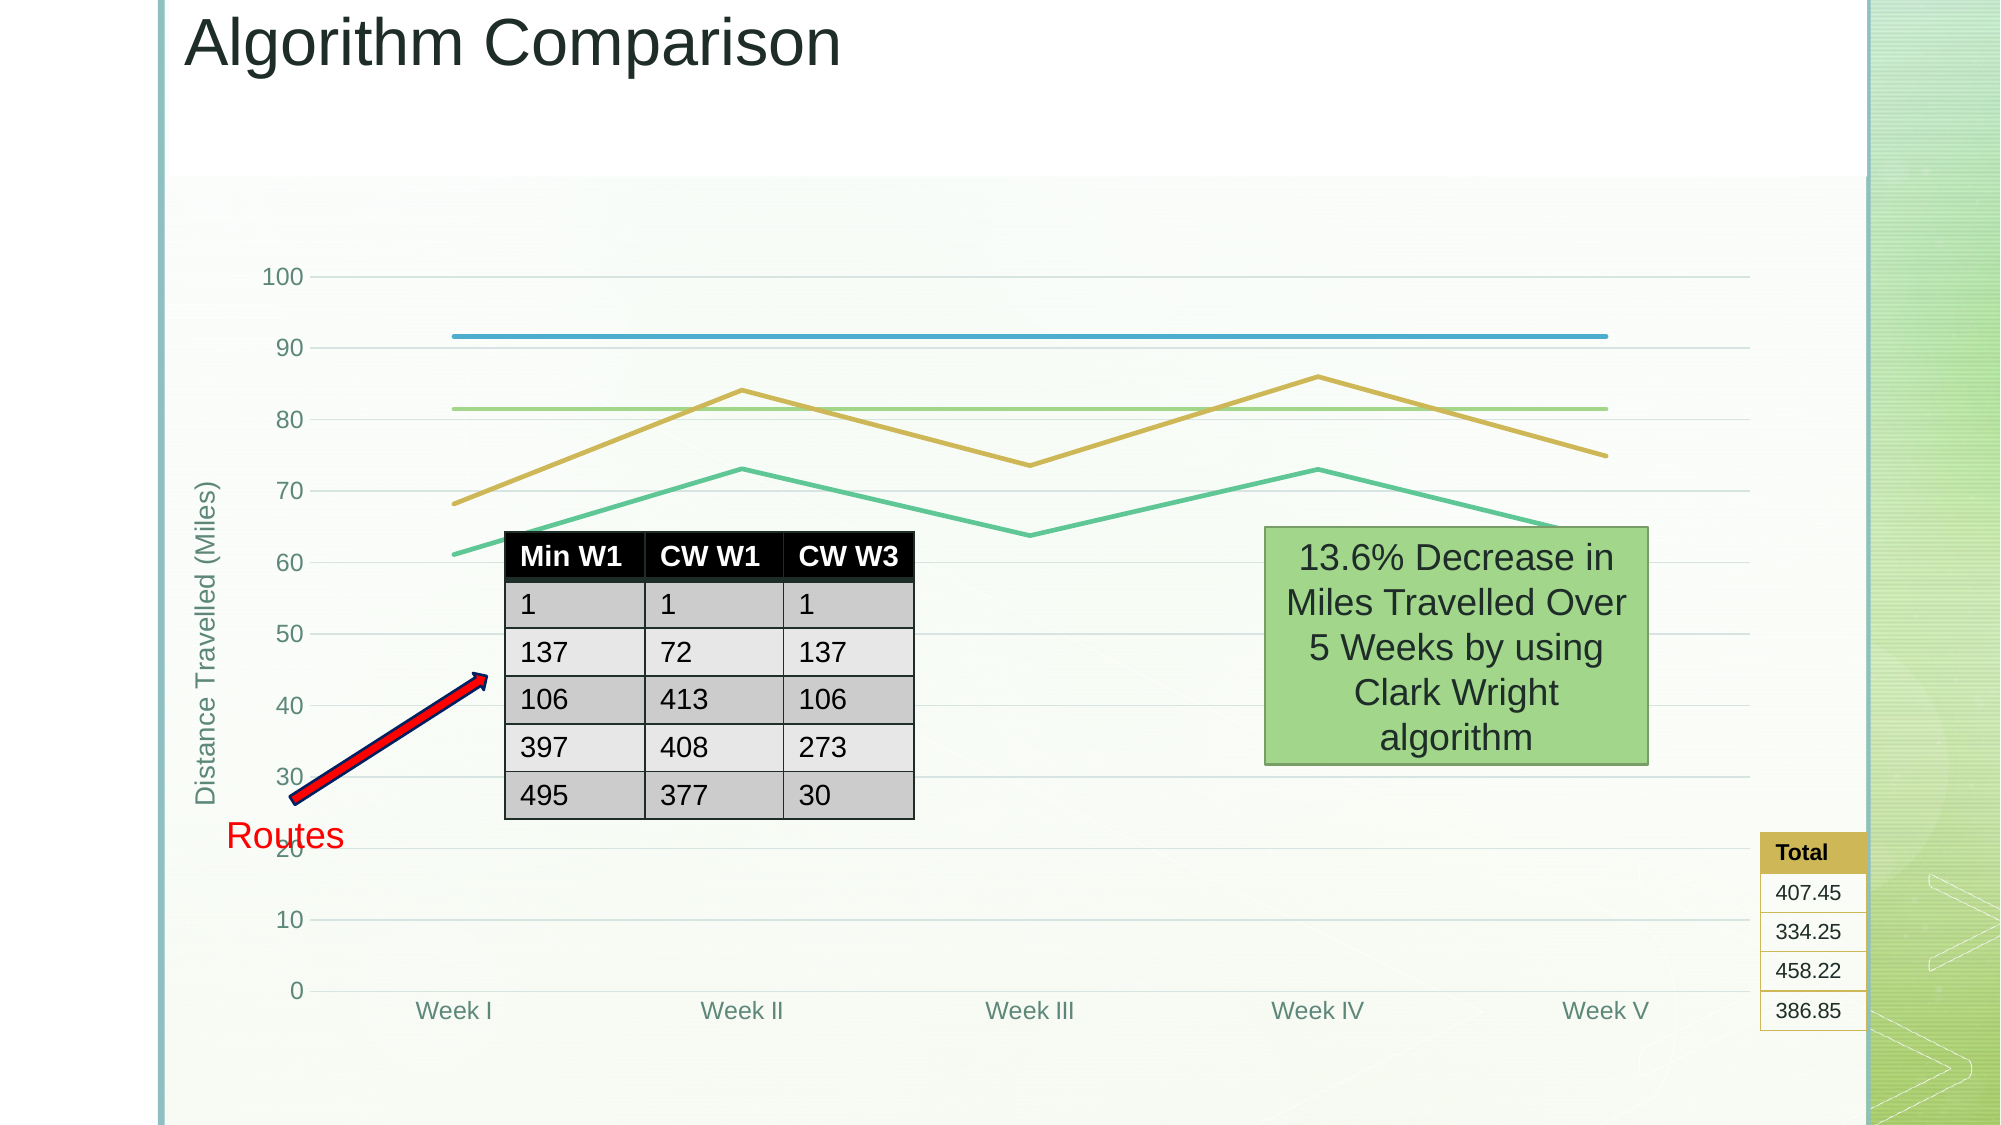

# Algorithm Comparison

### Chart

| Category | Full Collection CW | >45% Collection CW | Full Collection Min  | >45% Collection Min |
|---|---|---|---|---|
| Week I | 81.4902197389999 | 61.122715188 | 91.6437 | 68.2063 |
| Week II | 81.4902197389999 | 73.135153135 | 91.6437 | 84.1403 |
| Week III | 81.4902197389999 | 63.7816839219999 | 91.6437 | 73.573 |
| Week IV | 81.4902197389999 | 73.0603075999999 | 91.6437 | 86.024 |
| Week V | 81.4902197389999 | 63.1661118739999 | 91.6437 | 74.9083 |
13.6% Decrease in Miles Travelled Over 5 Weeks by using Clark Wright algorithm
| Min W1 | CW W1 | CW W3 |
| --- | --- | --- |
| 1 | 1 | 1 |
| 137 | 72 | 137 |
| 106 | 413 | 106 |
| 397 | 408 | 273 |
| 495 | 377 | 30 |

Routes
| Total |
| --- |
| 407.45 |
| 334.25 |
| 458.22 |
| 386.85 |